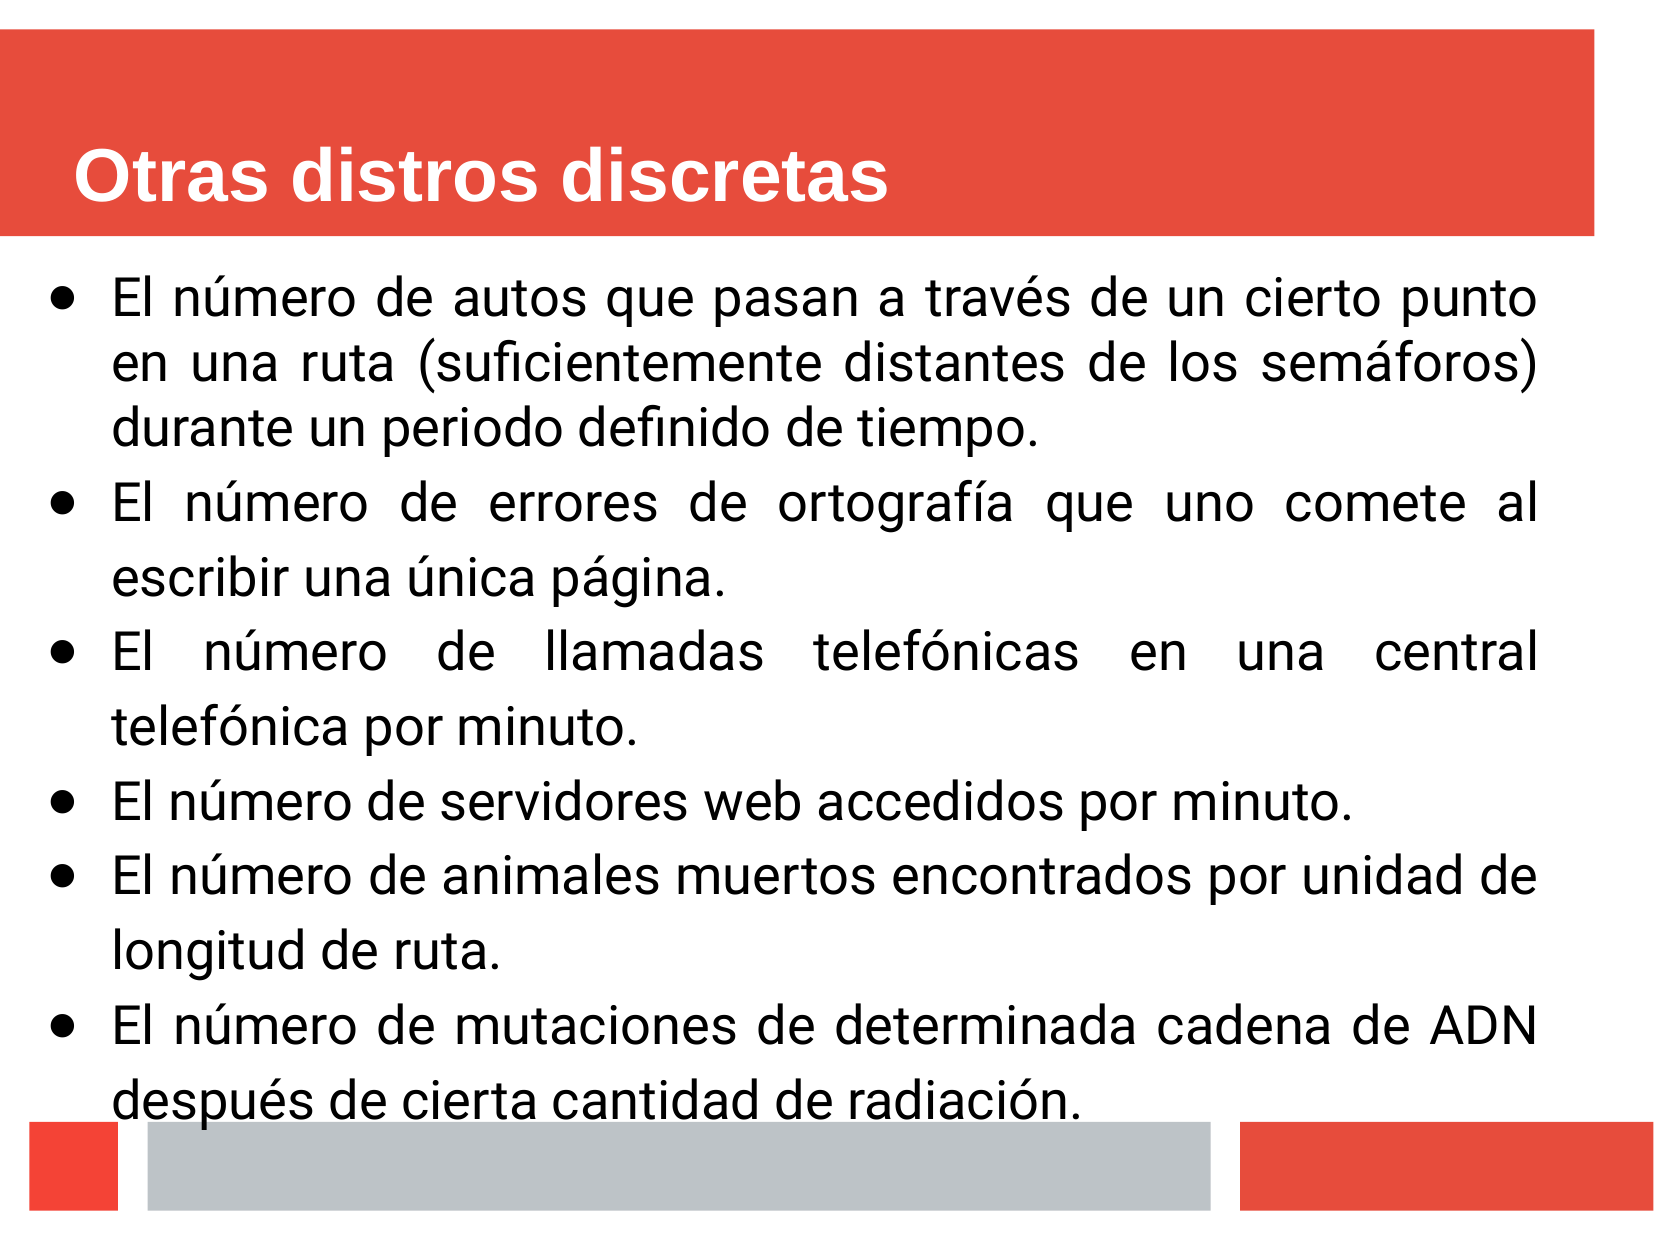

# Otras distros discretas
El número de autos que pasan a través de un cierto punto en una ruta (suficientemente distantes de los semáforos) durante un periodo definido de tiempo.
El número de errores de ortografía que uno comete al escribir una única página.
El número de llamadas telefónicas en una central telefónica por minuto.
El número de servidores web accedidos por minuto.
El número de animales muertos encontrados por unidad de longitud de ruta.
El número de mutaciones de determinada cadena de ADN después de cierta cantidad de radiación.